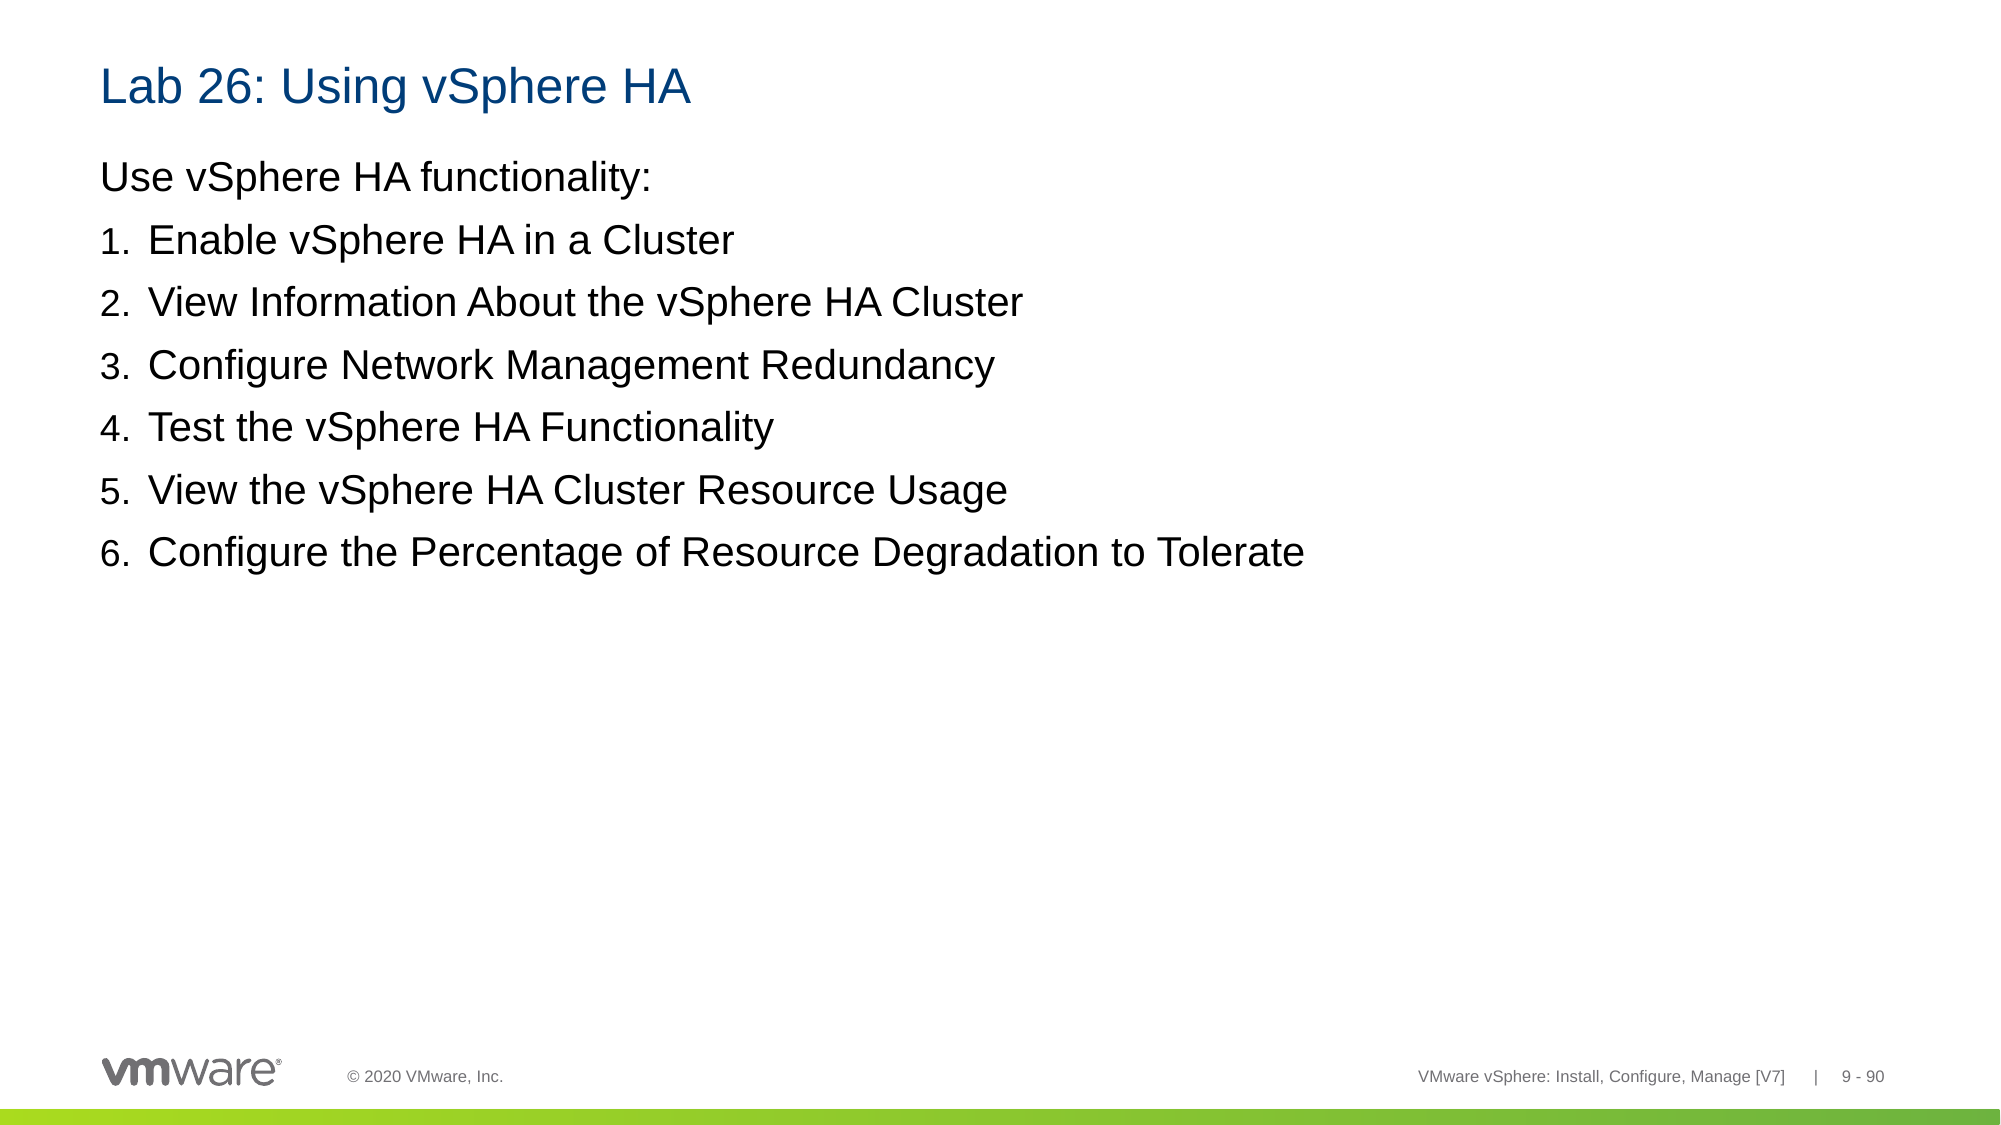

# Lab 26: Using vSphere HA
Use vSphere HA functionality:
Enable vSphere HA in a Cluster
View Information About the vSphere HA Cluster
Configure Network Management Redundancy
Test the vSphere HA Functionality
View the vSphere HA Cluster Resource Usage
Configure the Percentage of Resource Degradation to Tolerate
VMware vSphere: Install, Configure, Manage [V7]      |     9 - 90